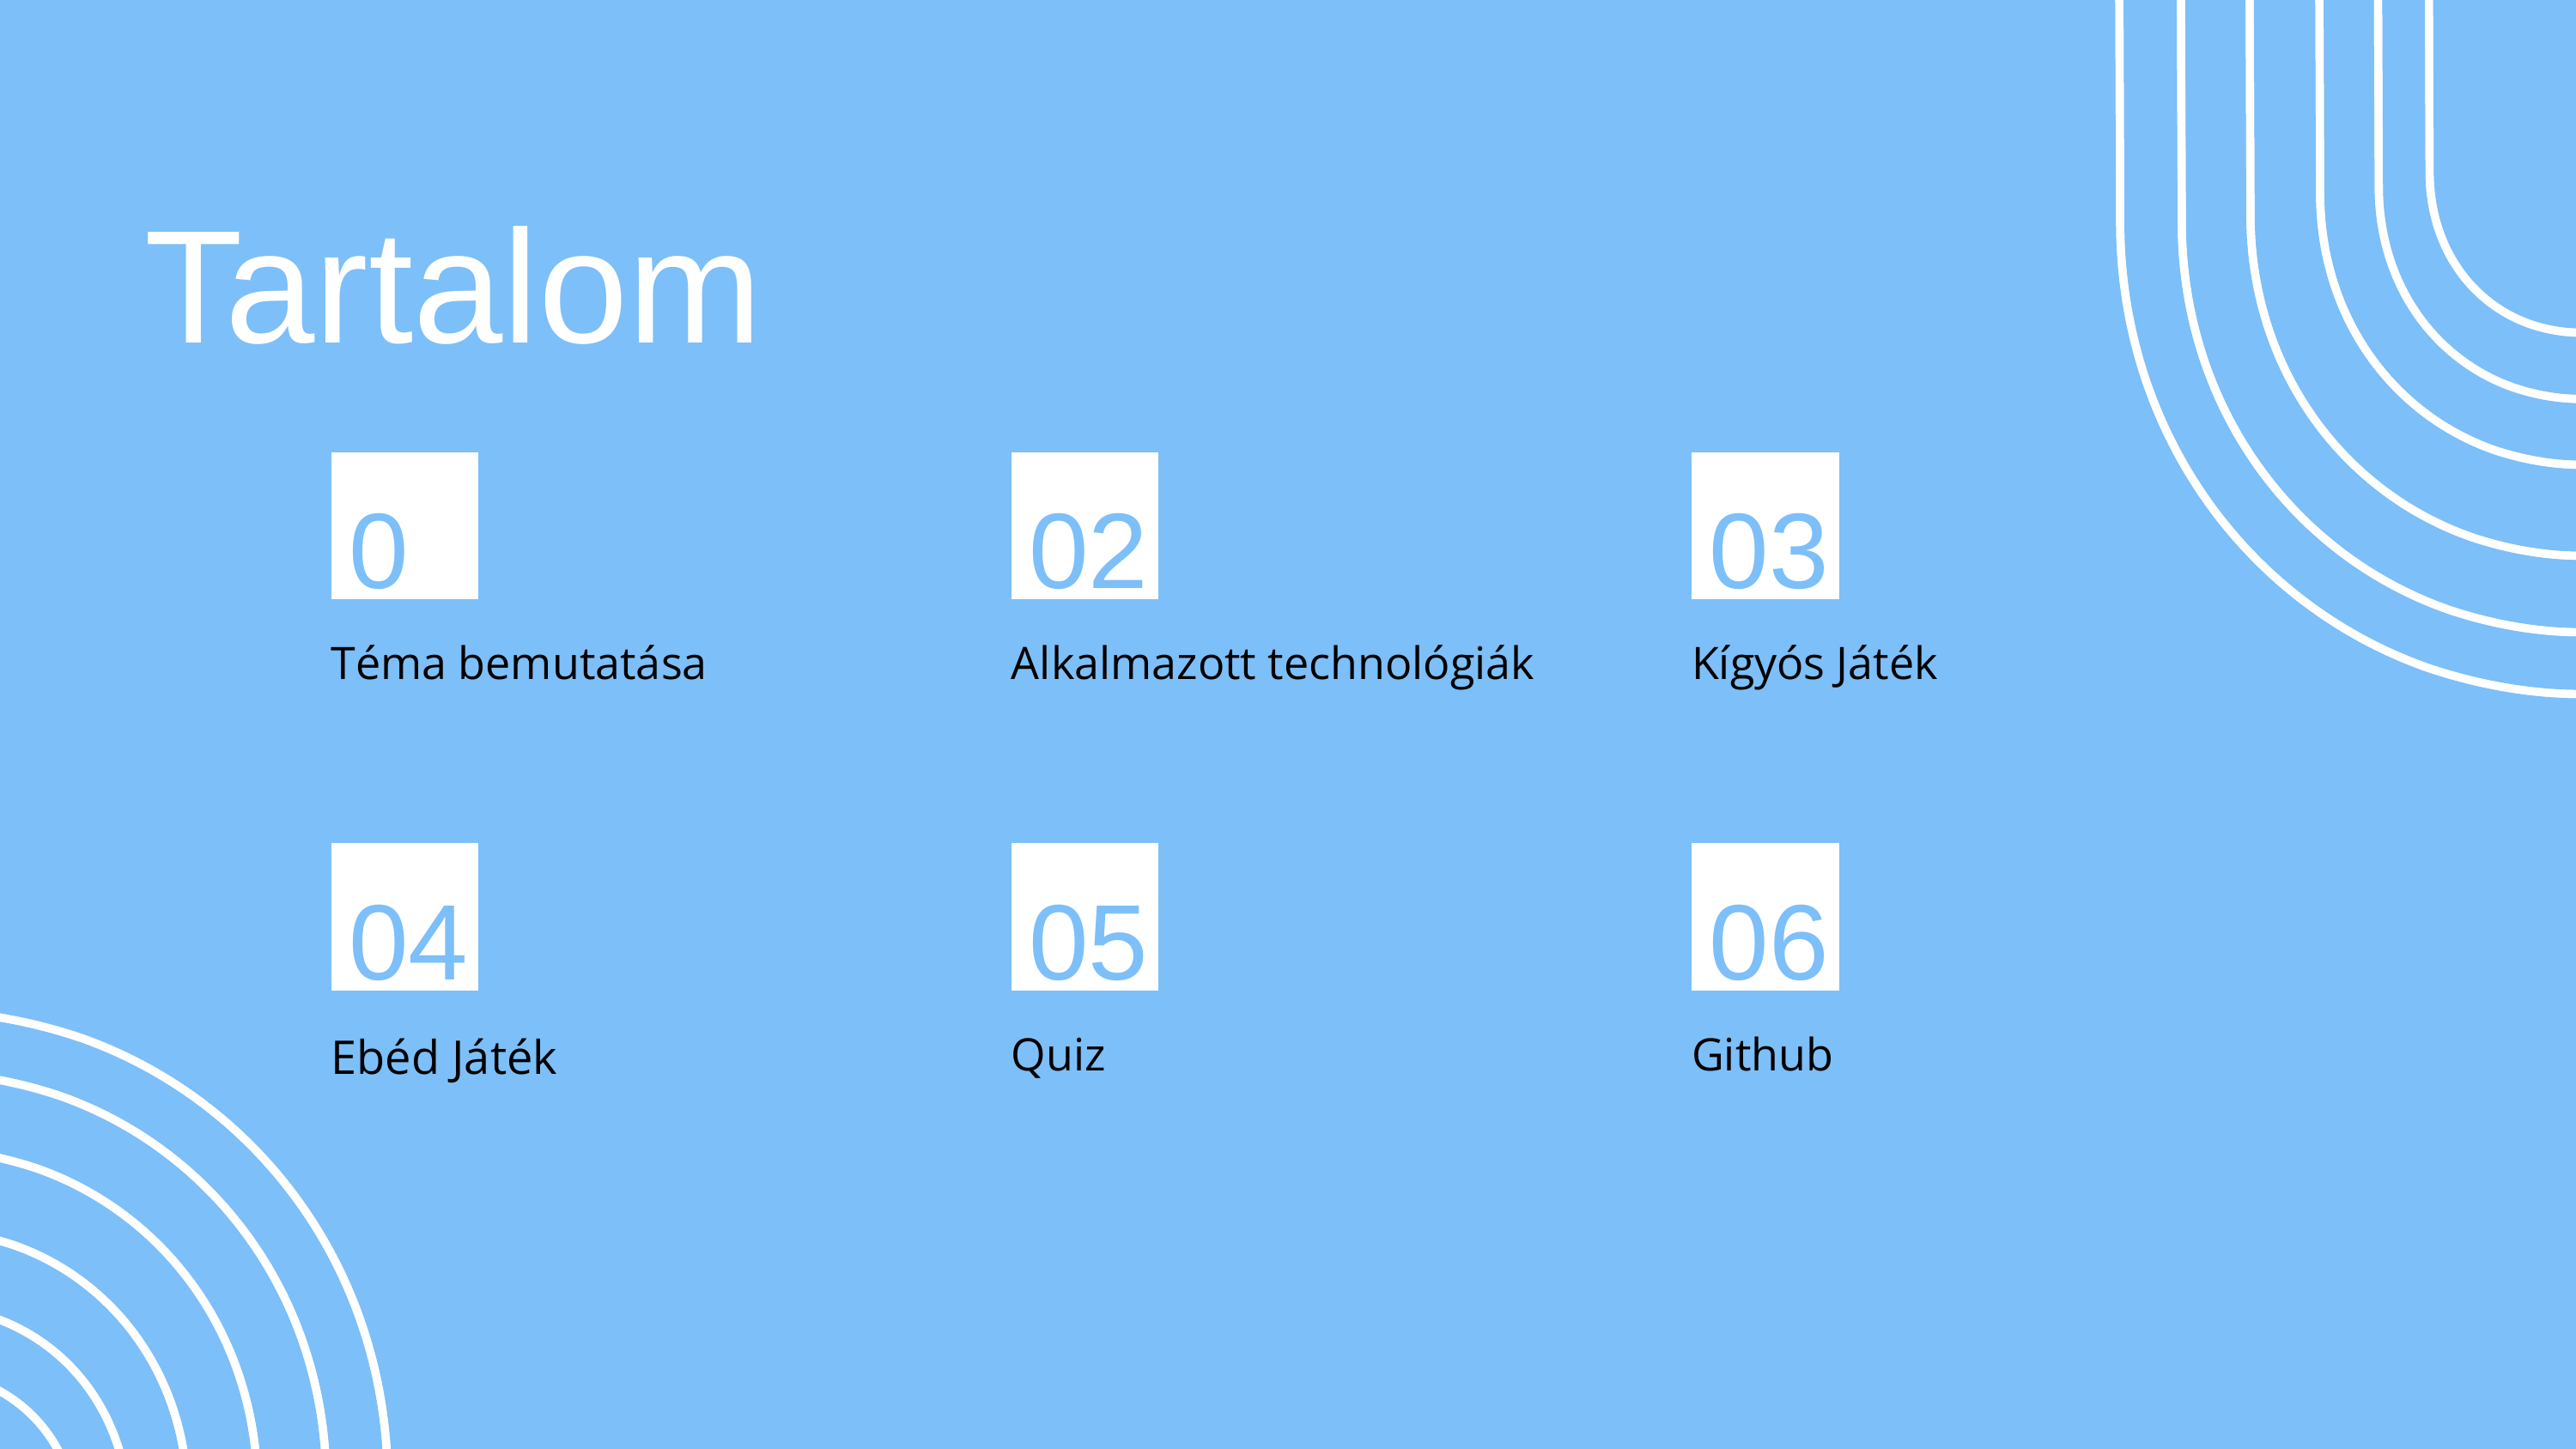

Tartalom
01
02
03

Téma bemutatása
Alkalmazott technológiák
Kígyós Játék
04
05
06

Quiz
Github
Ebéd Játék